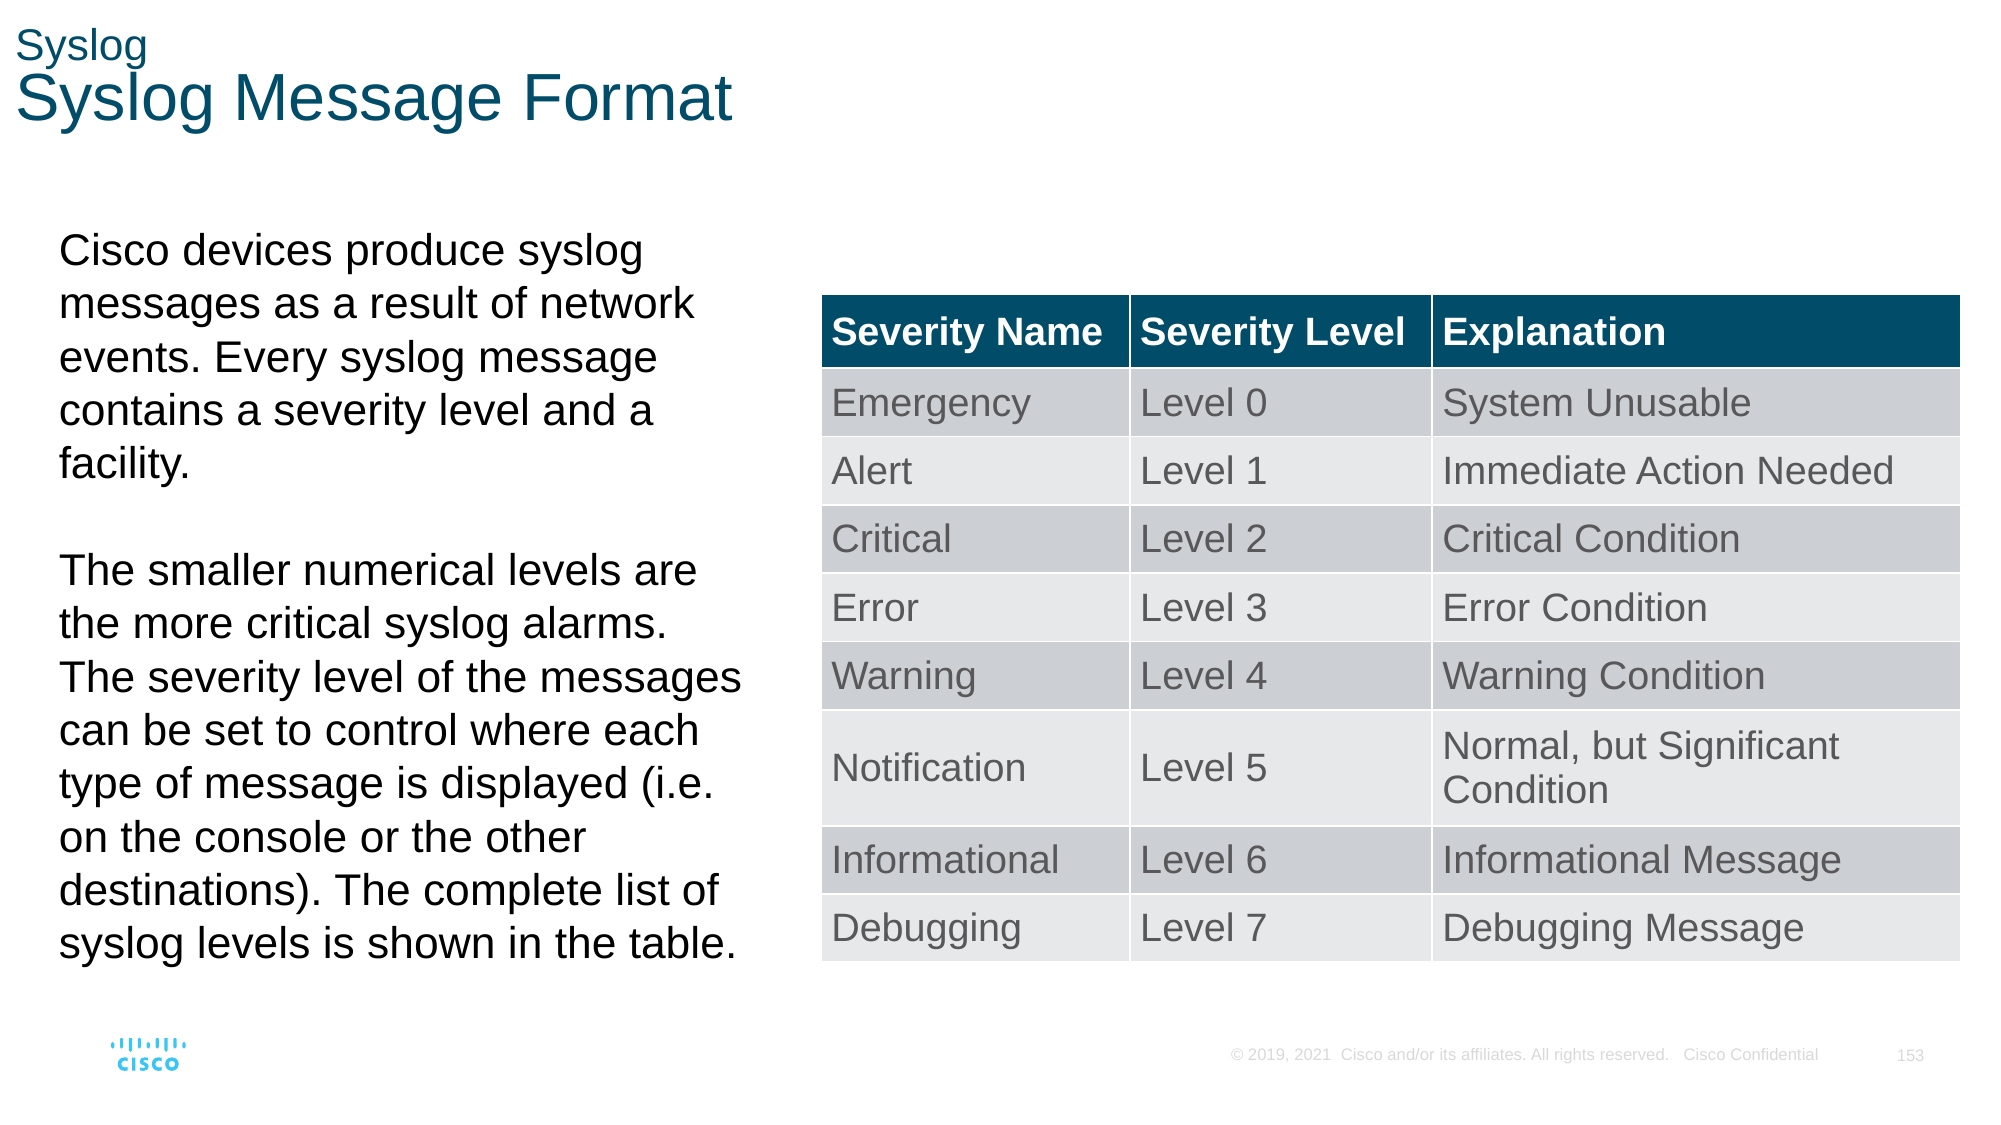

# Syslog Syslog Message Format
Cisco devices produce syslog messages as a result of network events. Every syslog message contains a severity level and a facility.

The smaller numerical levels are the more critical syslog alarms. The severity level of the messages can be set to control where each type of message is displayed (i.e. on the console or the other destinations). The complete list of syslog levels is shown in the table.

| Severity Name | Severity Level | Explanation |
| --- | --- | --- |
| Emergency | Level 0 | System Unusable |
| Alert | Level 1 | Immediate Action Needed |
| Critical | Level 2 | Critical Condition |
| Error | Level 3 | Error Condition |
| Warning | Level 4 | Warning Condition |
| Notification | Level 5 | Normal, but Significant Condition |
| Informational | Level 6 | Informational Message |
| Debugging | Level 7 | Debugging Message |